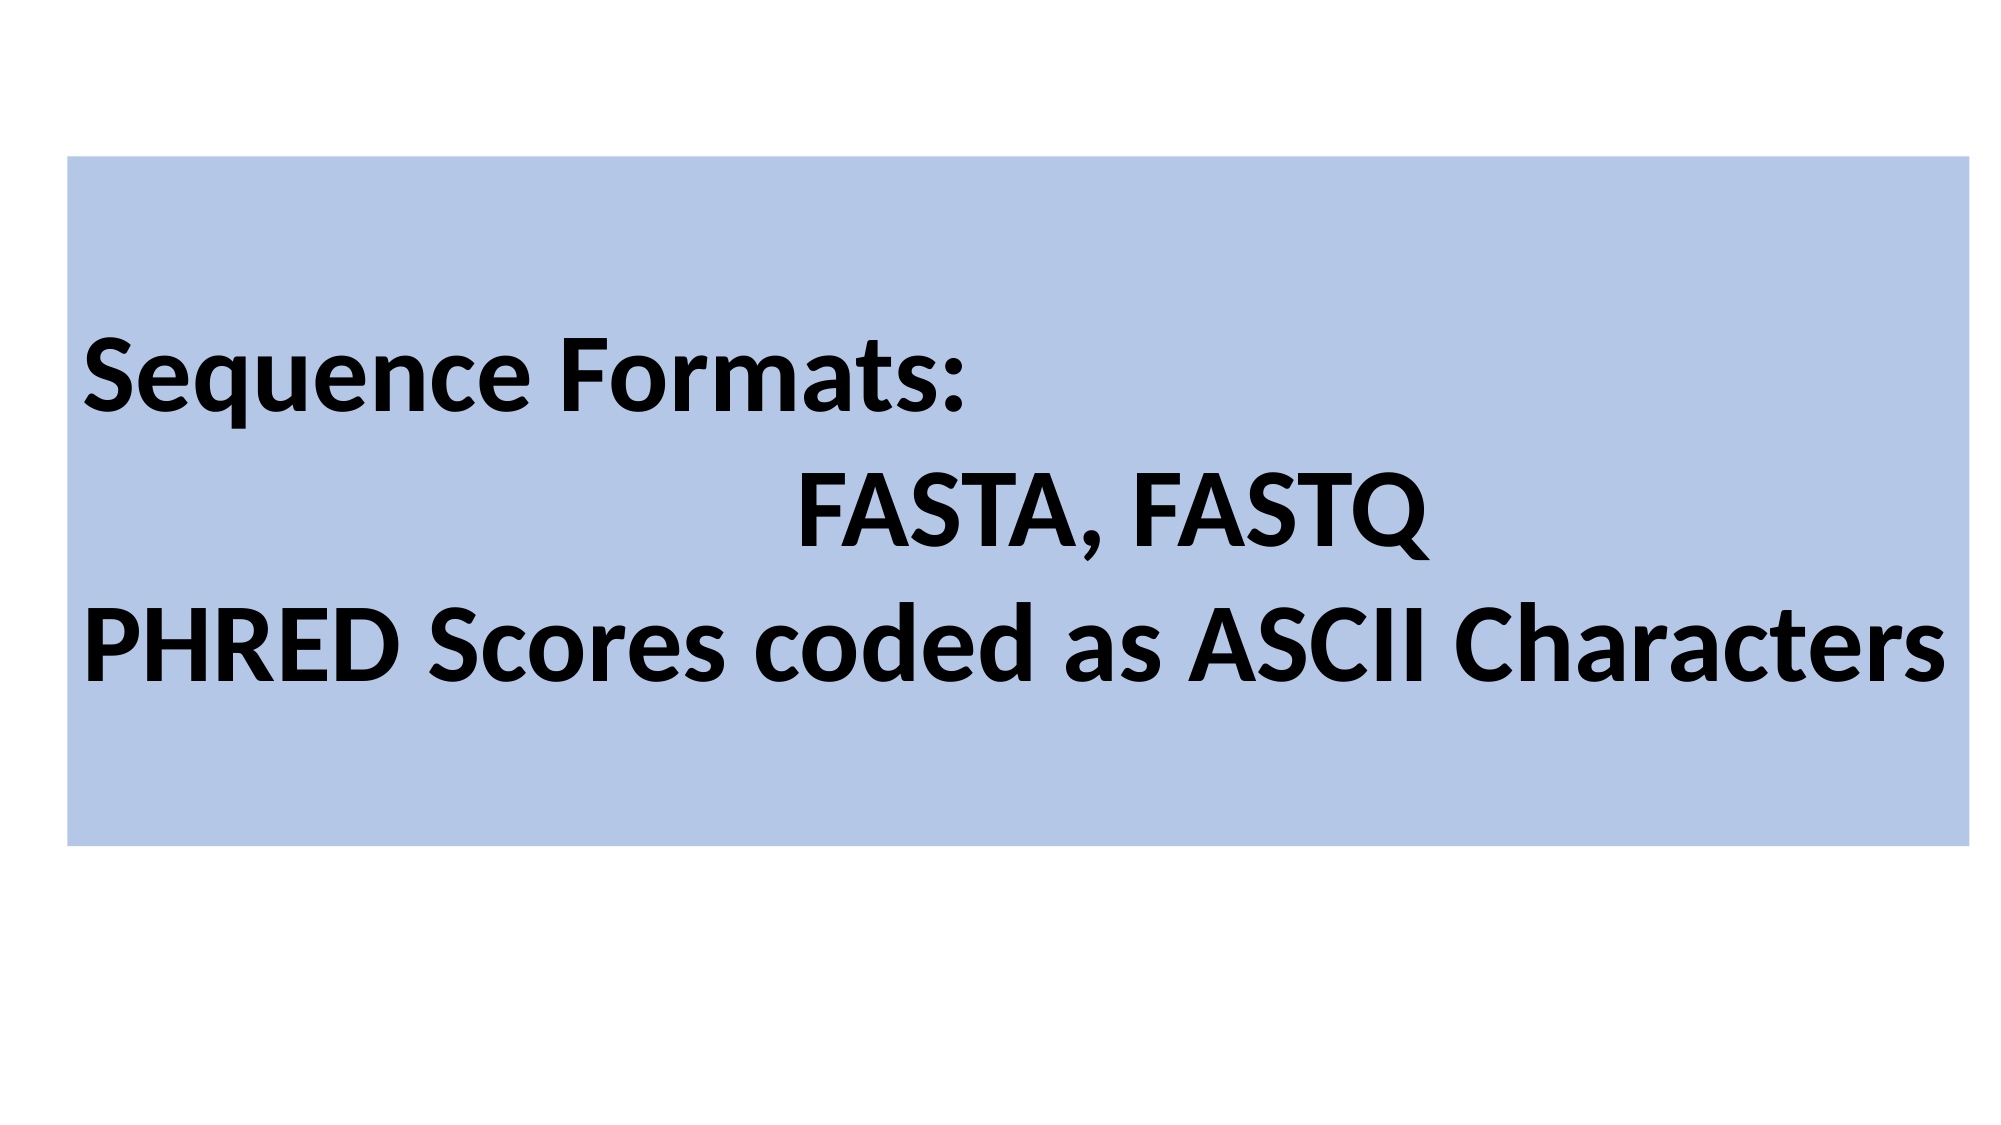

Sequence Formats:
                            FASTA, FASTQ
PHRED Scores coded as ASCII Characters